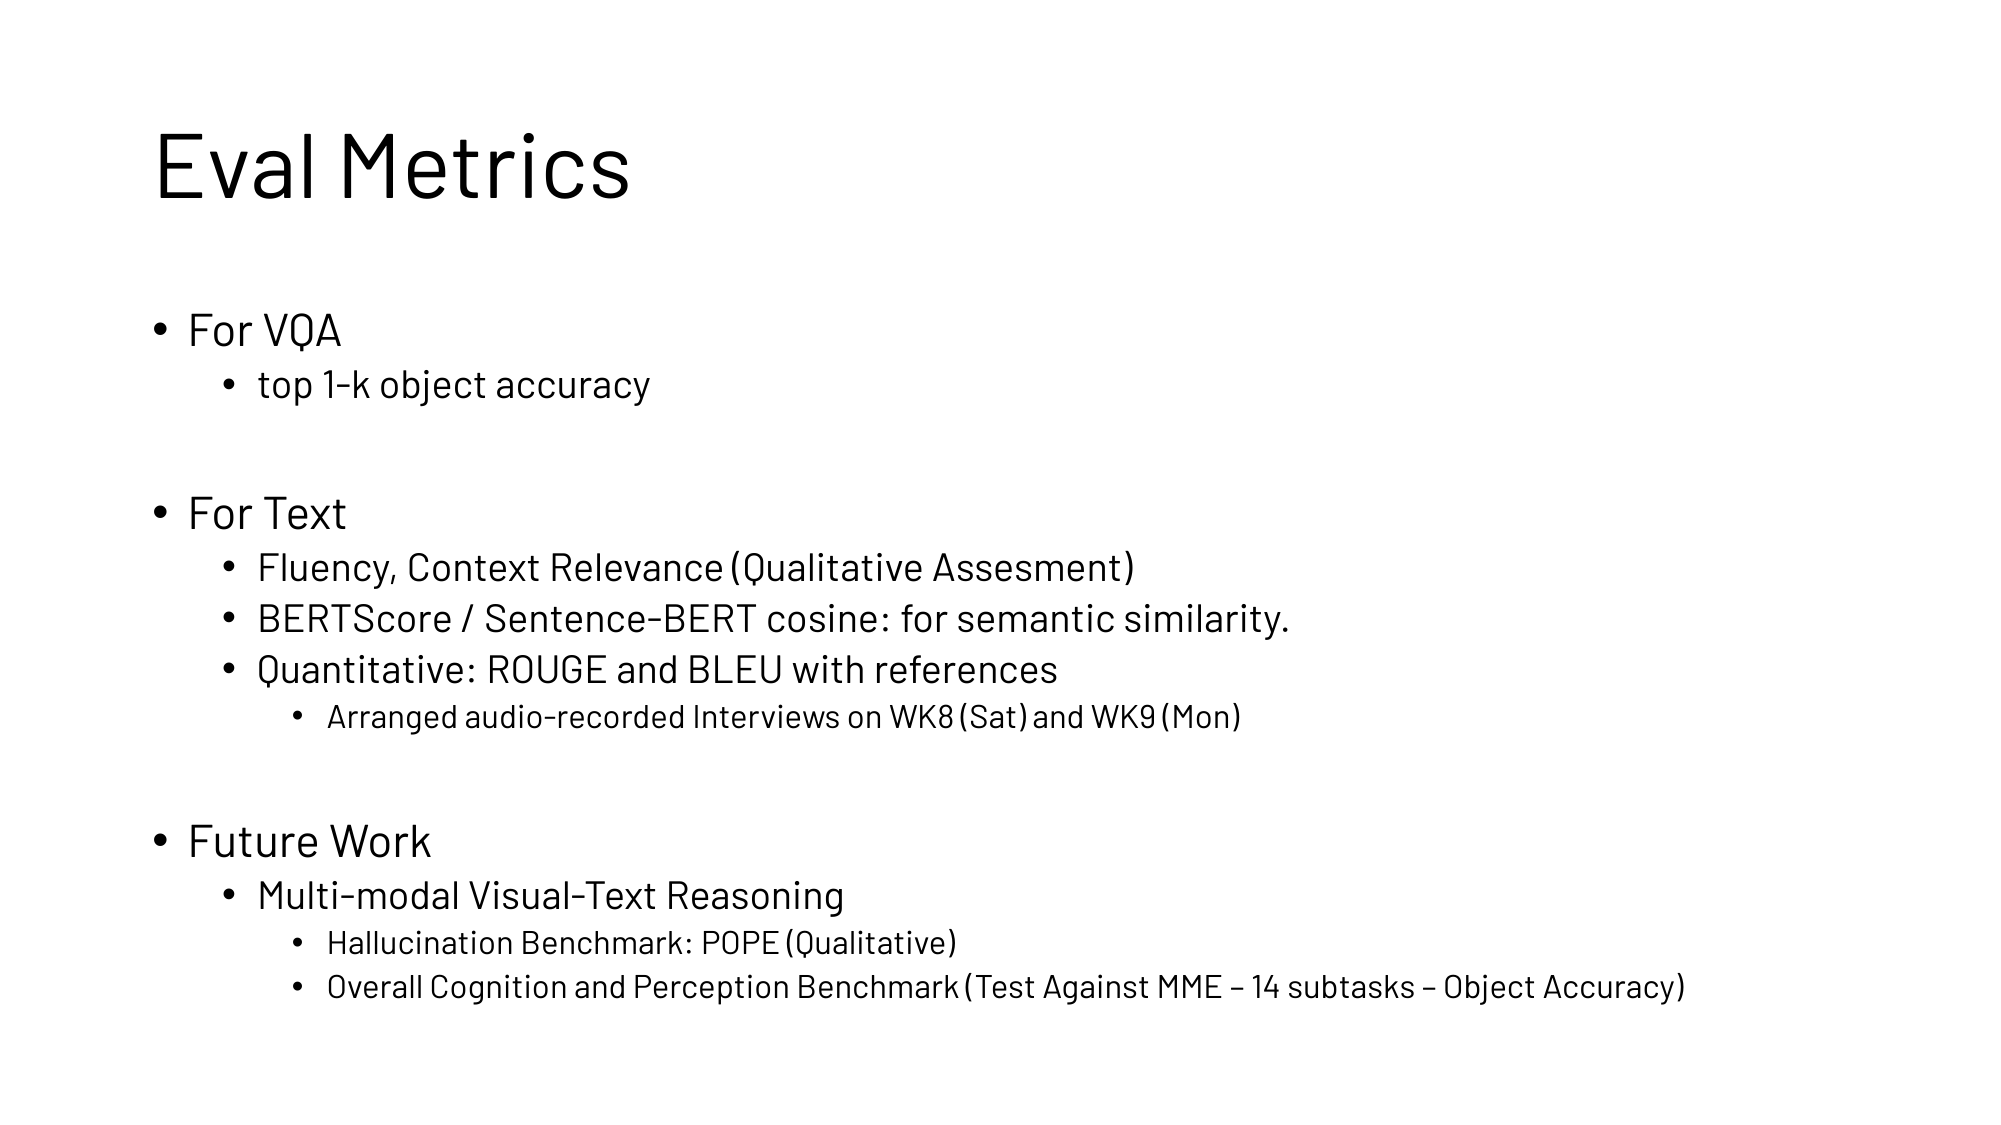

# Eval Metrics
For VQA
top 1-k object accuracy

For Text
Fluency, Context Relevance (Qualitative Assesment)
BERTScore / Sentence-BERT cosine: for semantic similarity.
Quantitative: ROUGE and BLEU with references
Arranged audio-recorded Interviews on WK8 (Sat) and WK9 (Mon)

Future Work
Multi-modal Visual-Text Reasoning
Hallucination Benchmark: POPE (Qualitative)
Overall Cognition and Perception Benchmark (Test Against MME – 14 subtasks – Object Accuracy)